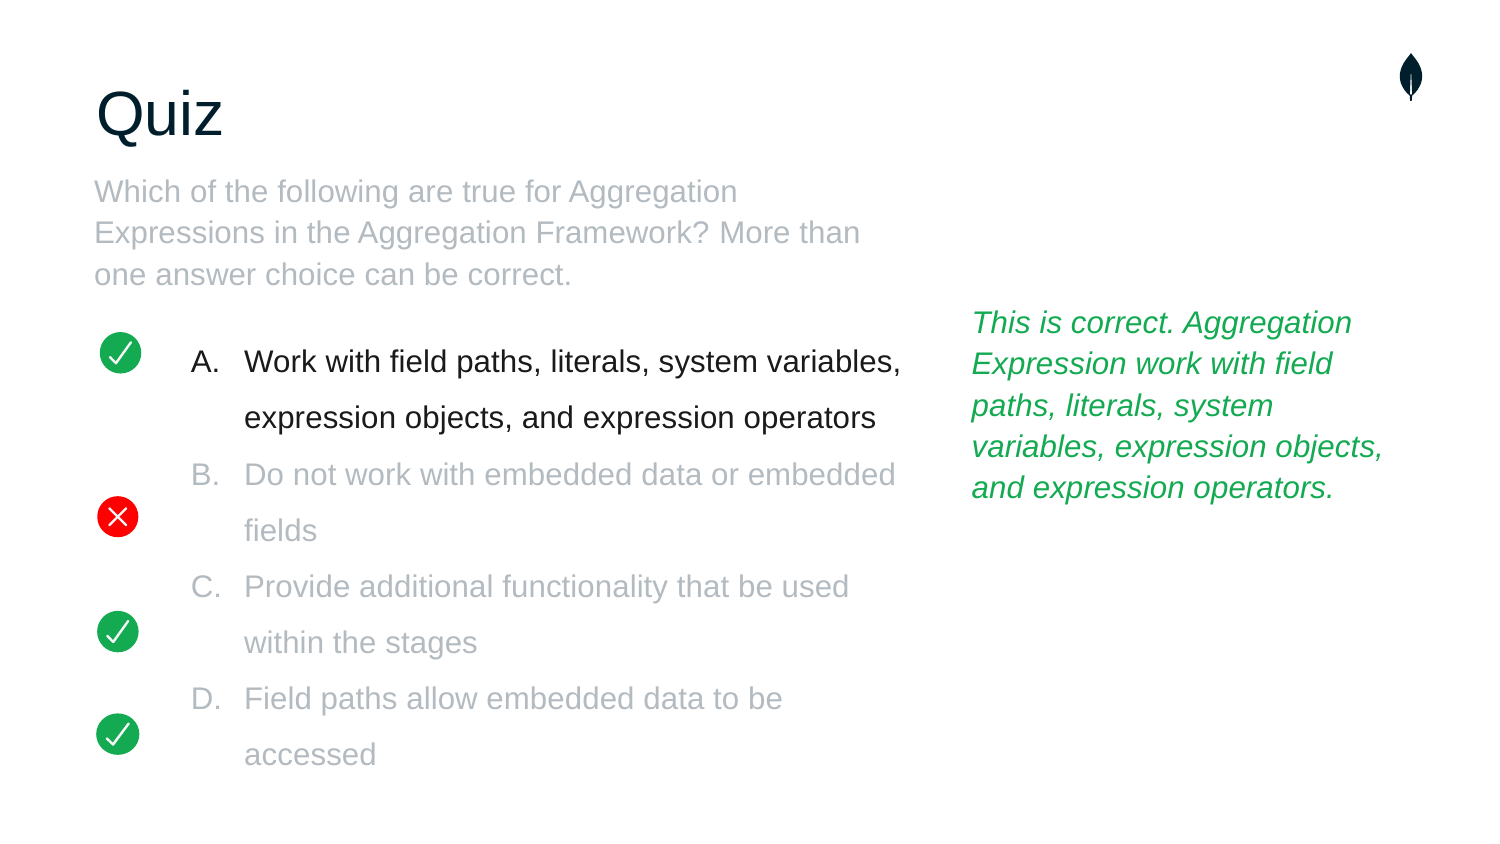

# Quiz
Which of the following are true for Aggregation Expressions in the Aggregation Framework? More than one answer choice can be correct.
Work with field paths, literals, system variables, expression objects, and expression operators
Do not work with embedded data or embedded fields
Provide additional functionality that be used within the stages
Field paths allow embedded data to be accessed
This is correct. Aggregation Expression work with field paths, literals, system variables, expression objects, and expression operators.